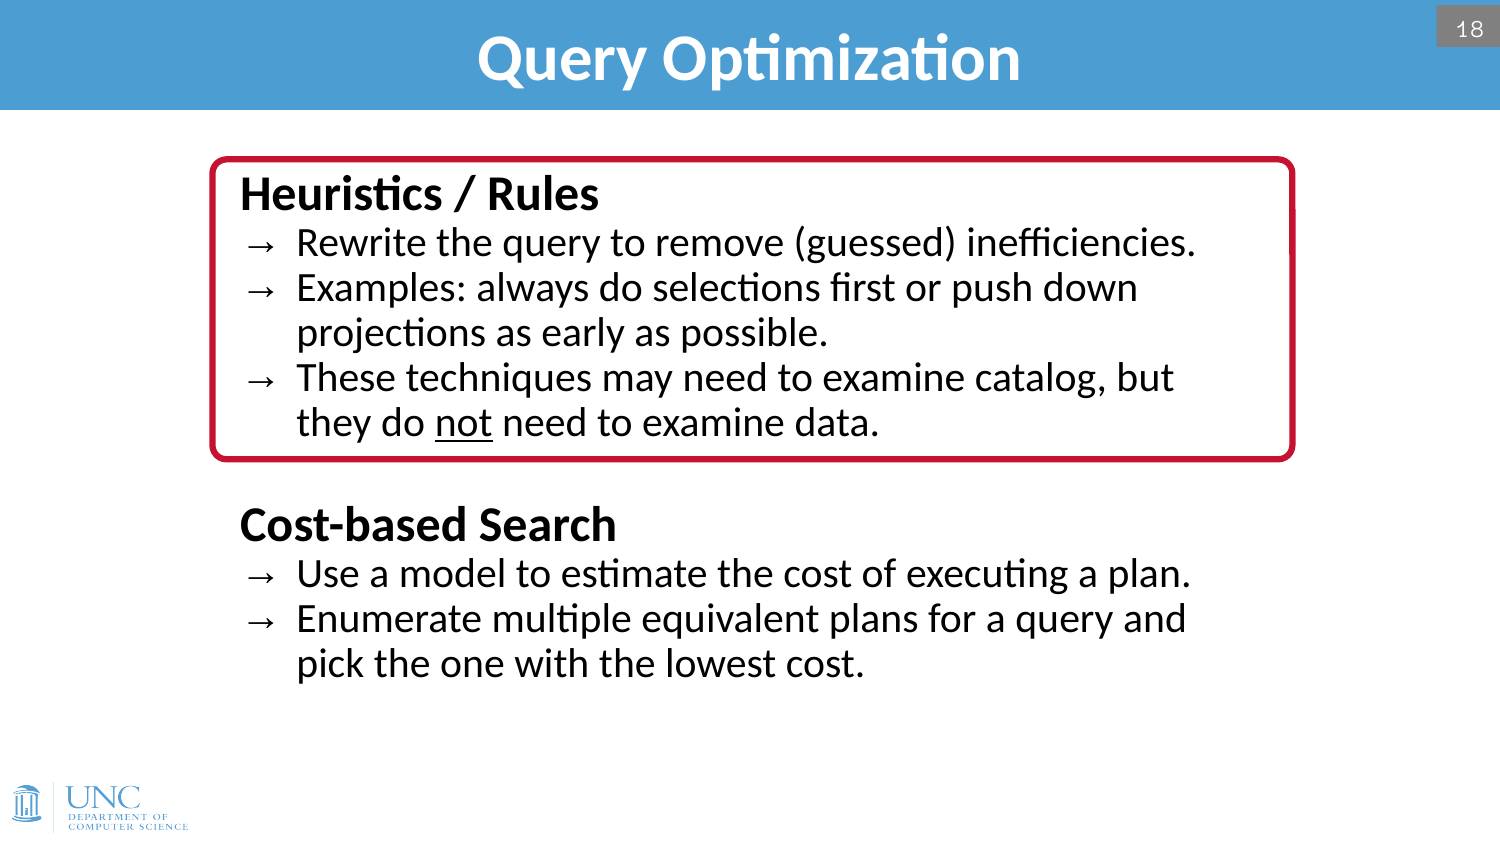

# Query Optimization
18

Heuristics / Rules
Rewrite the query to remove (guessed) inefficiencies.
Examples: always do selections first or push down projections as early as possible.
These techniques may need to examine catalog, but they do not need to examine data.

Cost-based Search
Use a model to estimate the cost of executing a plan.
Enumerate multiple equivalent plans for a query and pick the one with the lowest cost.